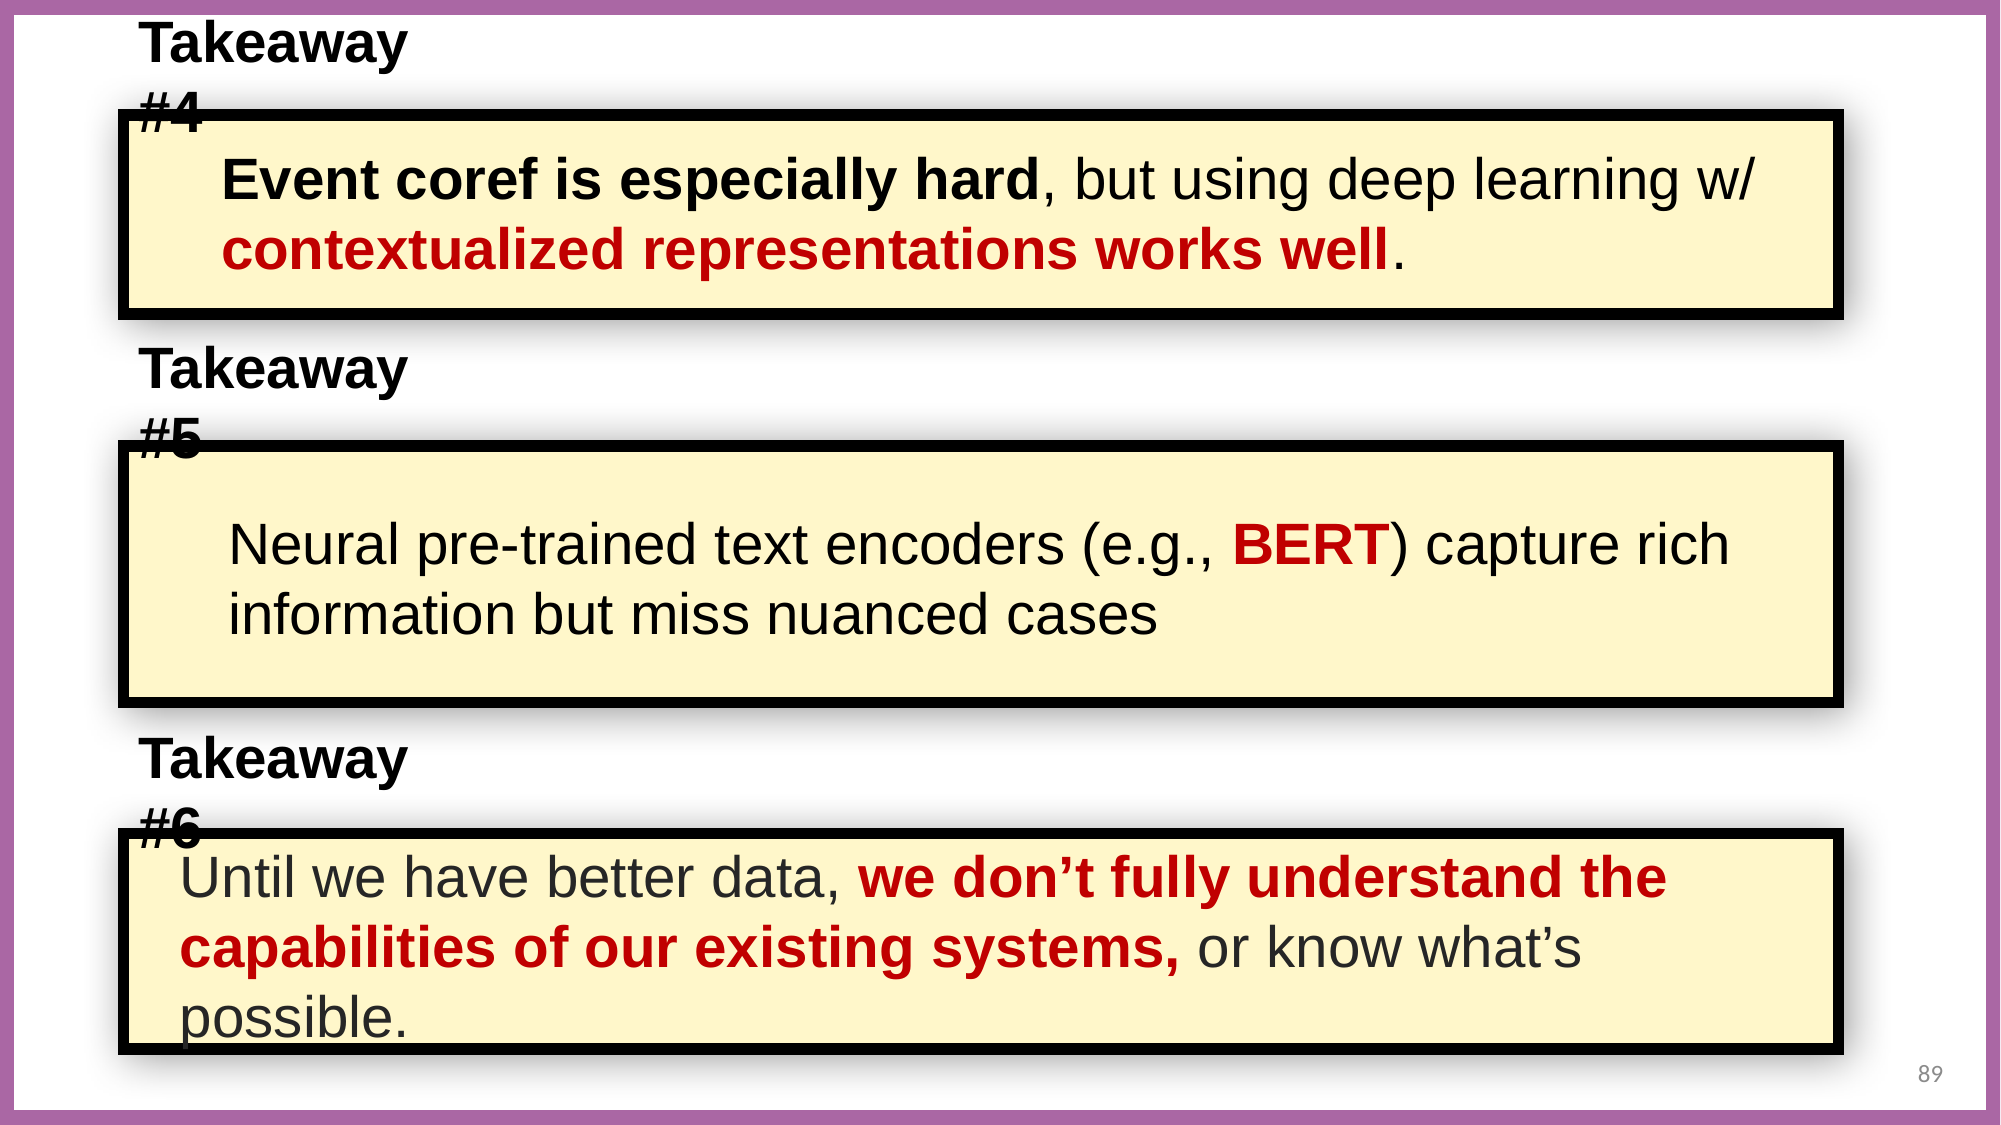

Takeaway #4

Event coref is especially hard, but using deep learning w/ contextualized representations works well.
Takeaway #5

Neural pre-trained text encoders (e.g., BERT) capture rich information but miss nuanced cases

Takeaway #6

Until we have better data, we don’t fully understand the capabilities of our existing systems, or know what’s possible.
89